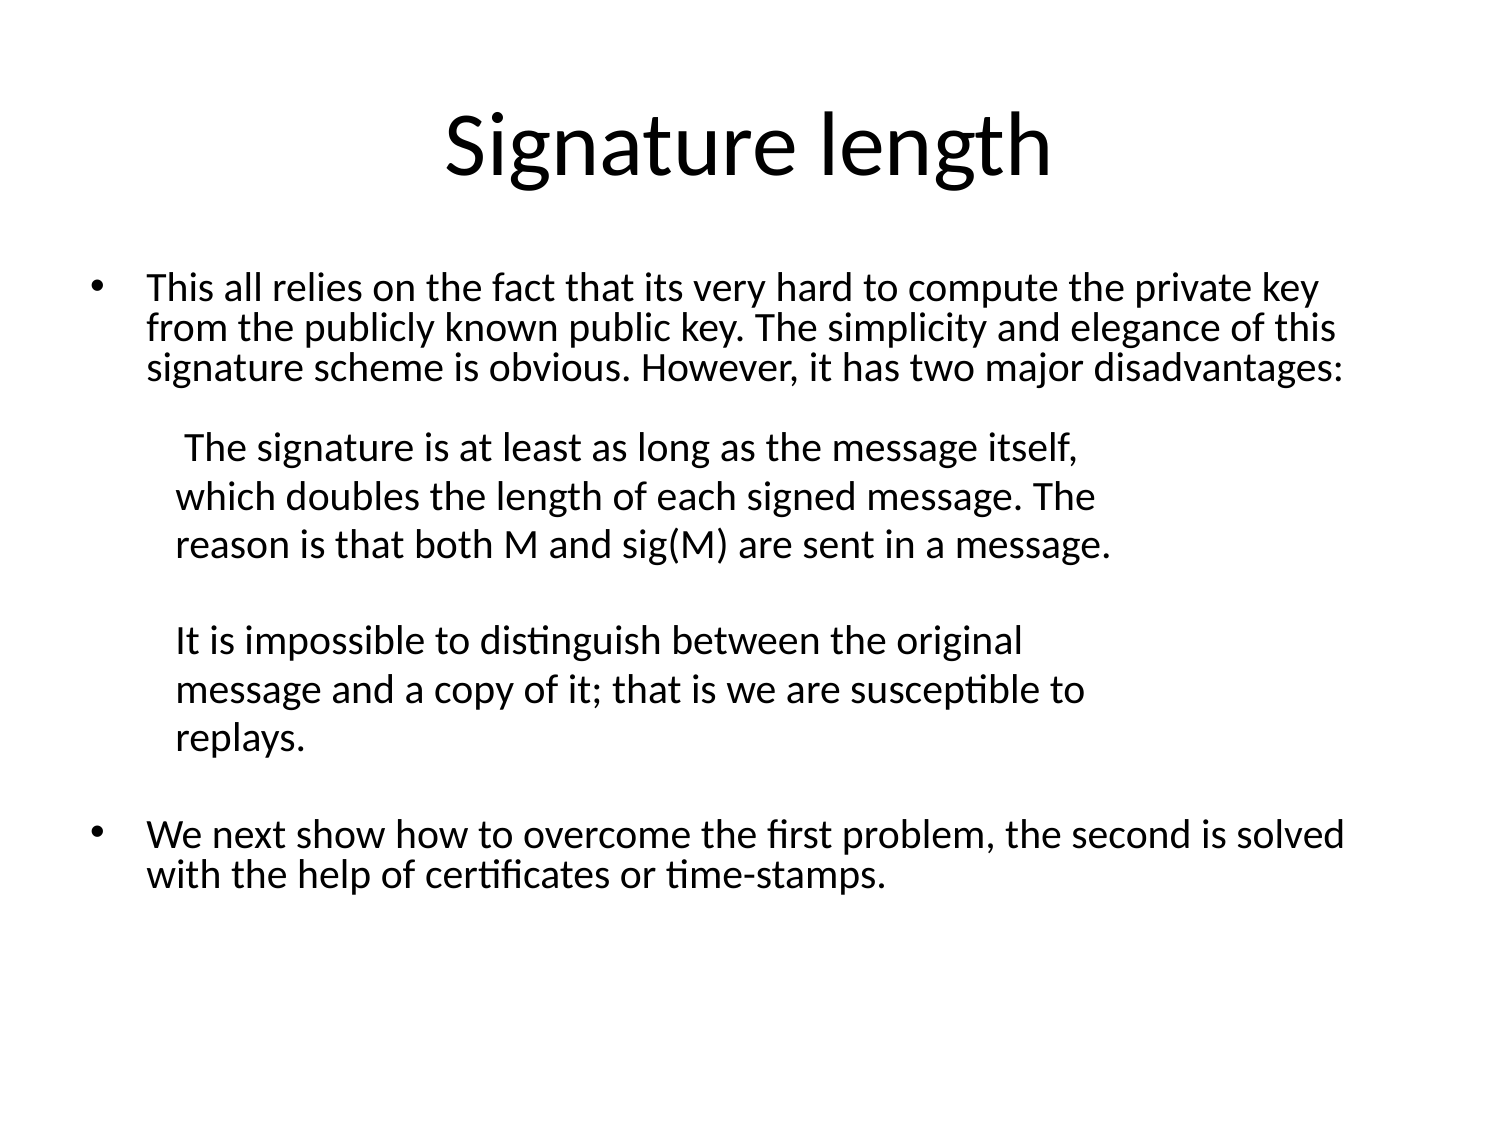

# Signature length
This all relies on the fact that its very hard to compute the private key from the publicly known public key. The simplicity and elegance of this signature scheme is obvious. However, it has two major disadvantages:
    The signature is at least as long as the message itself,
         which doubles the length of each signed message. The
         reason is that both M and sig(M) are sent in a message.

         It is impossible to distinguish between the original
         message and a copy of it; that is we are susceptible to
         replays.

We next show how to overcome the first problem, the second is solved with the help of certificates or time-stamps.